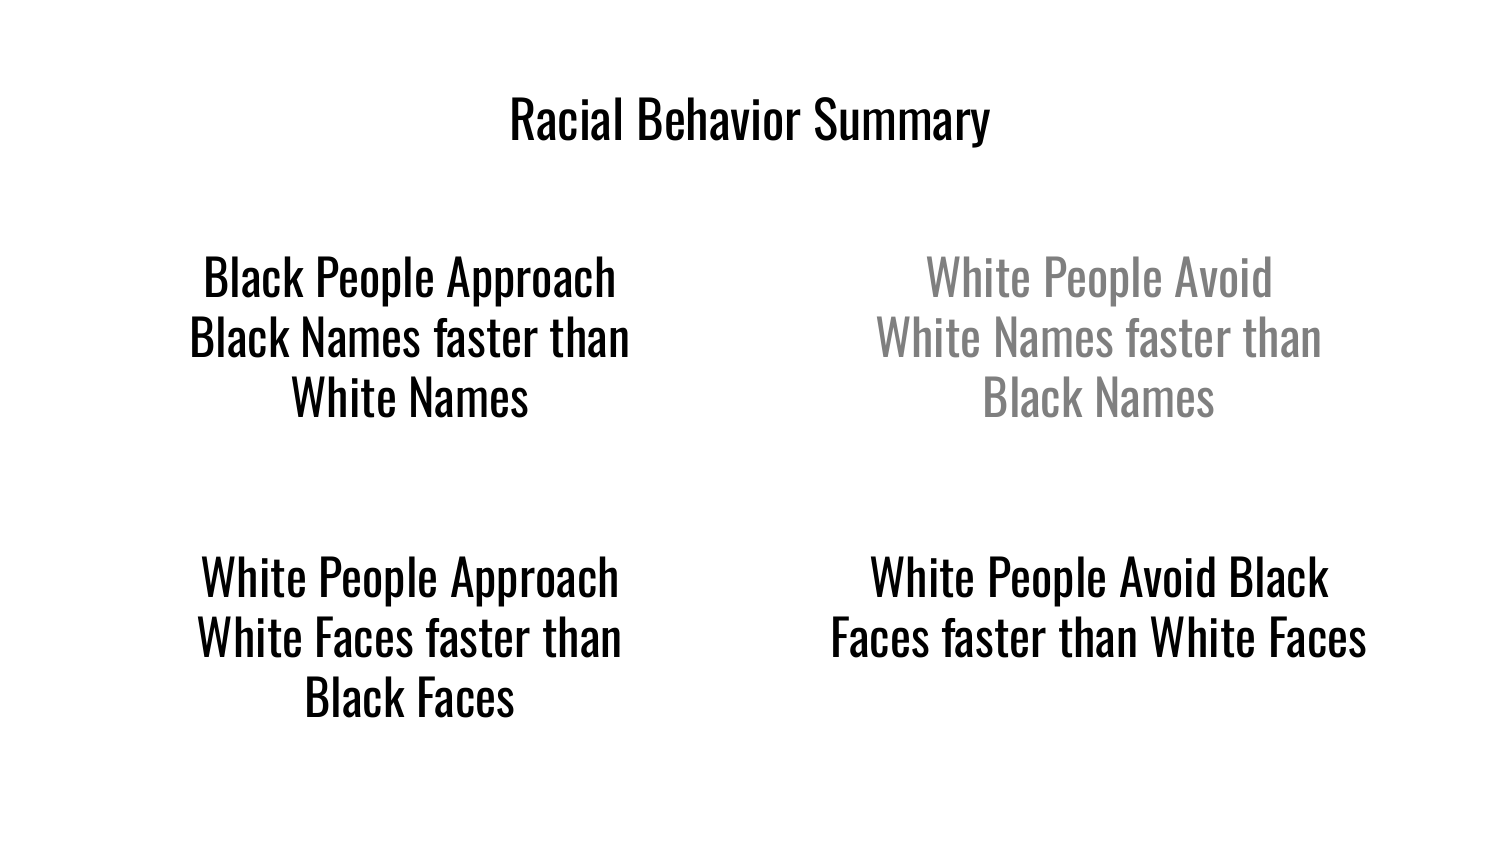

# Racial Behavior Summary
Black People Approach Black Names faster than White Names​
​

White People Approach White Faces faster than Black Faces​
White People Avoid White Names faster than Black Names​​
​​

White People Avoid Black Faces faster than White Faces